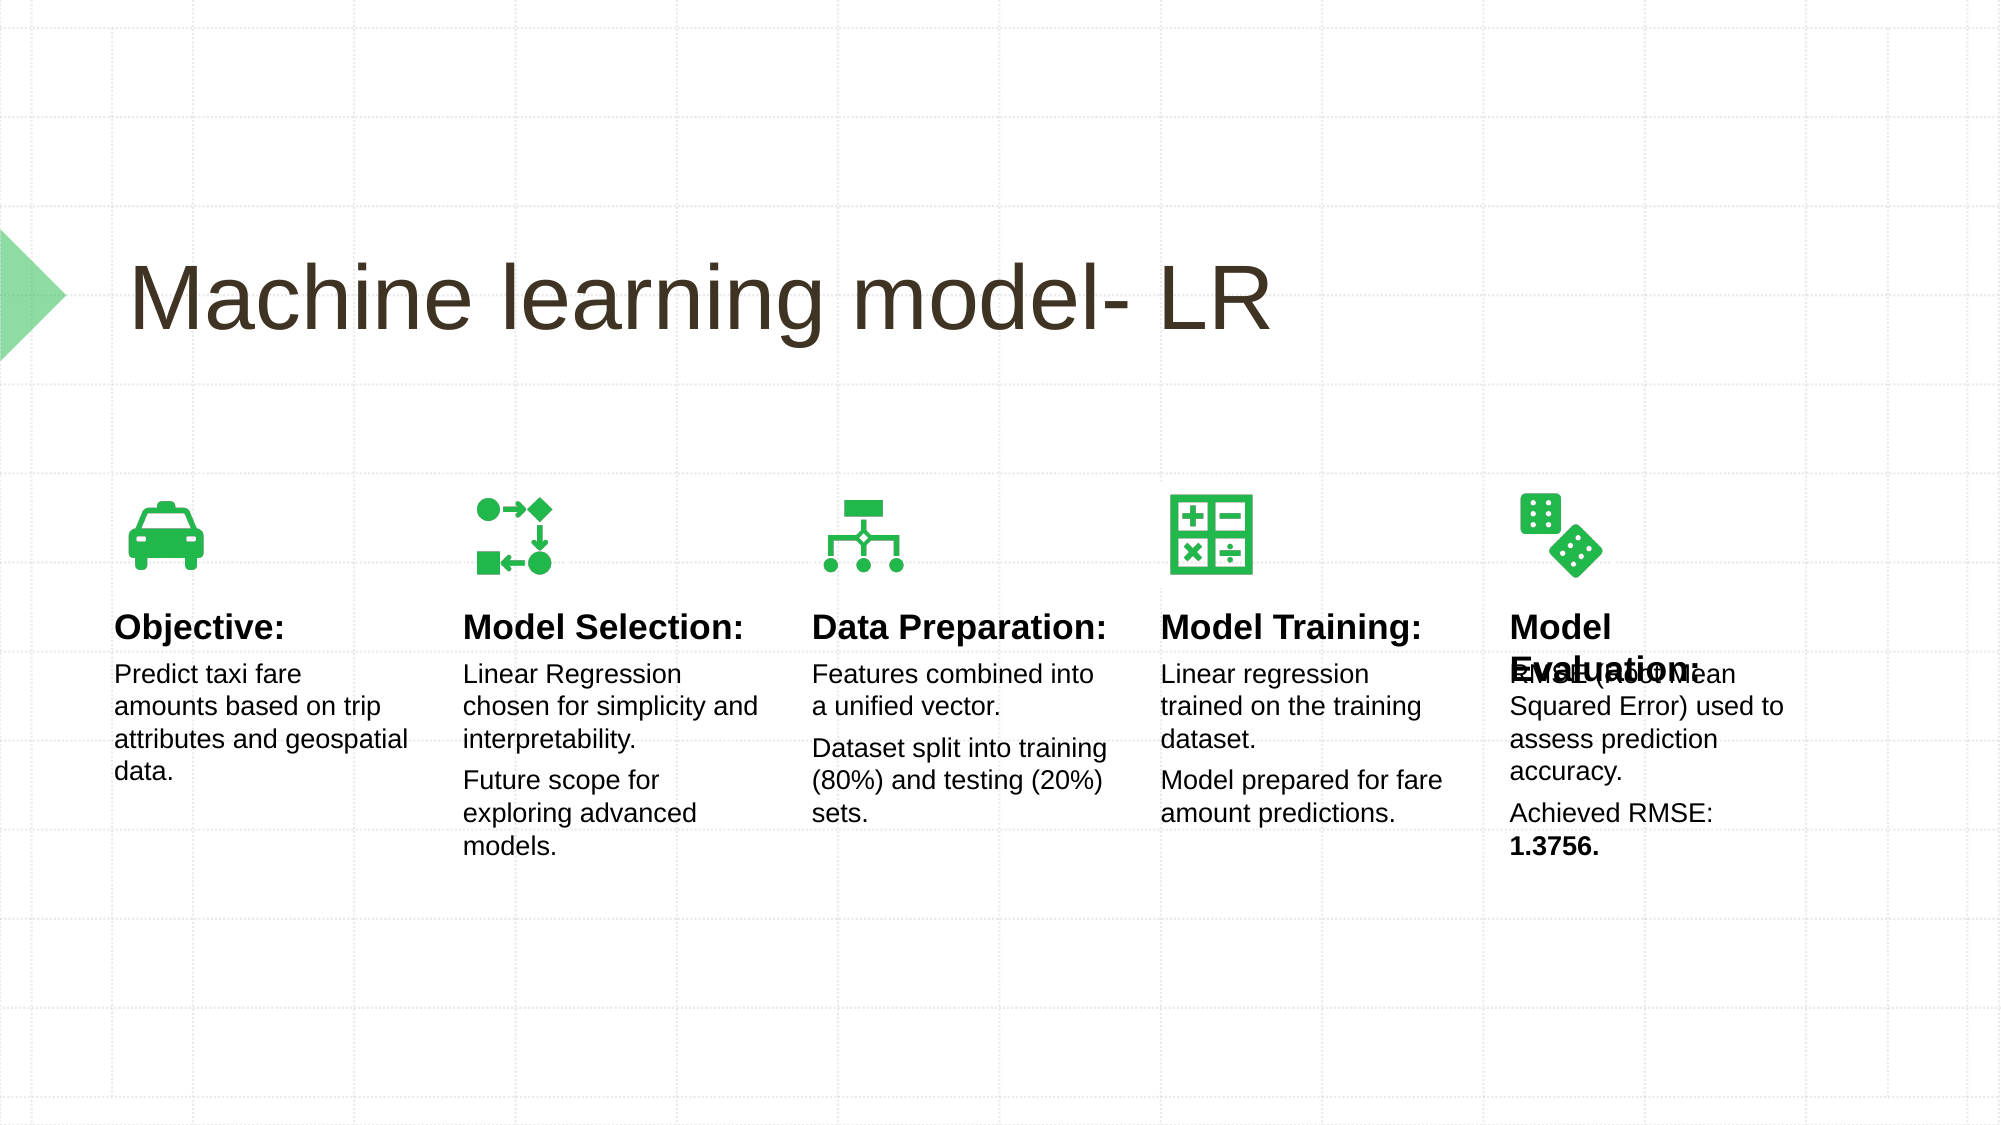

# Machine learning model- LR
Objective:
Predict taxi fare amounts based on trip attributes and geospatial data.
Model Selection:
Linear Regression chosen for simplicity and interpretability.
Future scope for exploring advanced models.
Data Preparation:
Features combined into a unified vector.
Dataset split into training (80%) and testing (20%) sets.
Model Training:
Linear regression trained on the training dataset.
Model prepared for fare amount predictions.
Model Evaluation:
RMSE (Root Mean Squared Error) used to assess prediction accuracy.
Achieved RMSE: 1.3756.